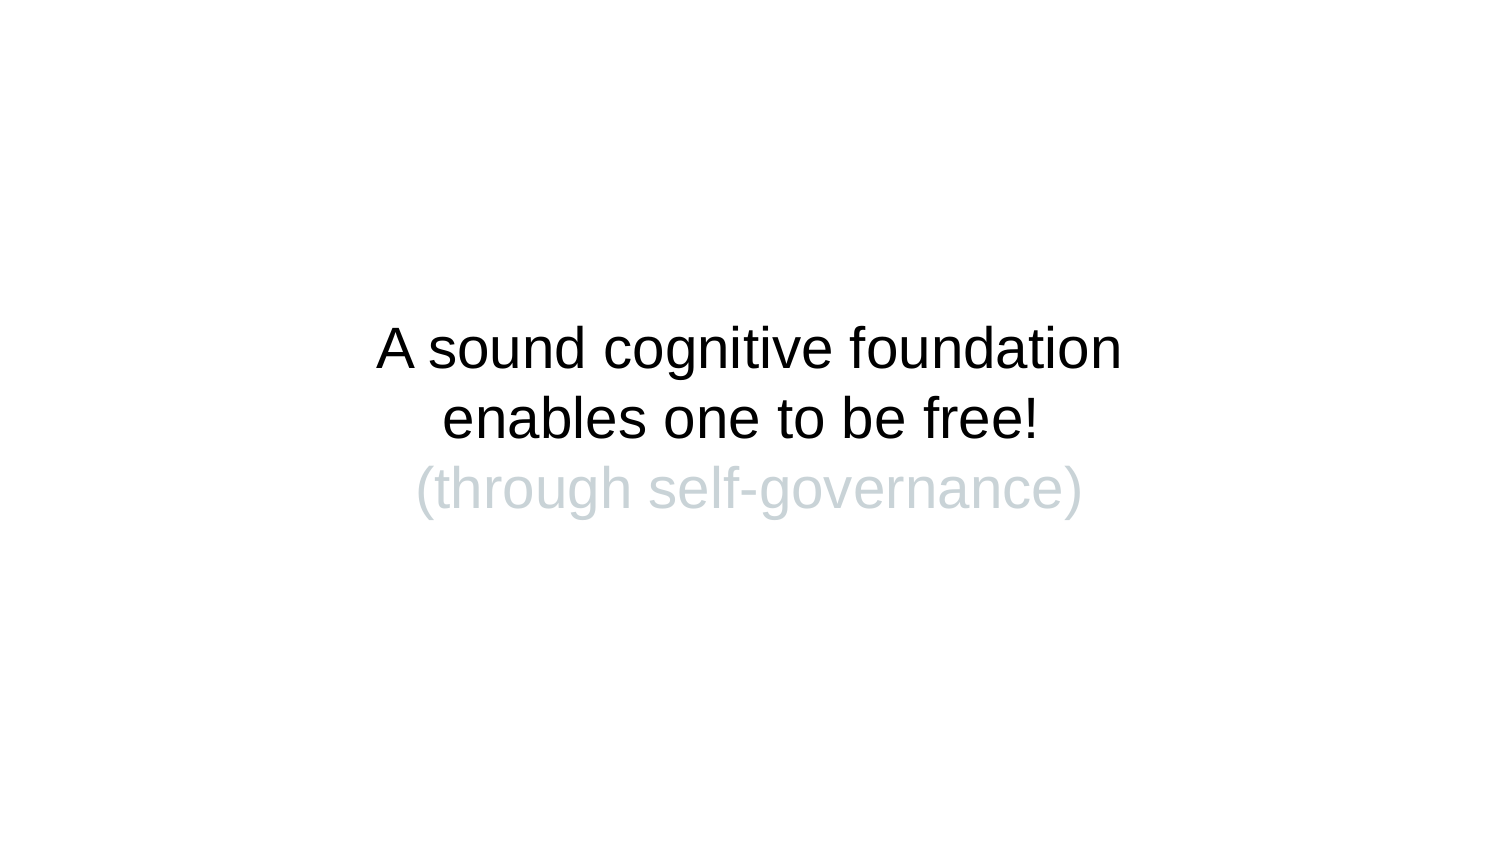

Huawei VP Mr. Yang Shaoqing
# A sound cognitive foundation enables one to be free! (through self-governance)